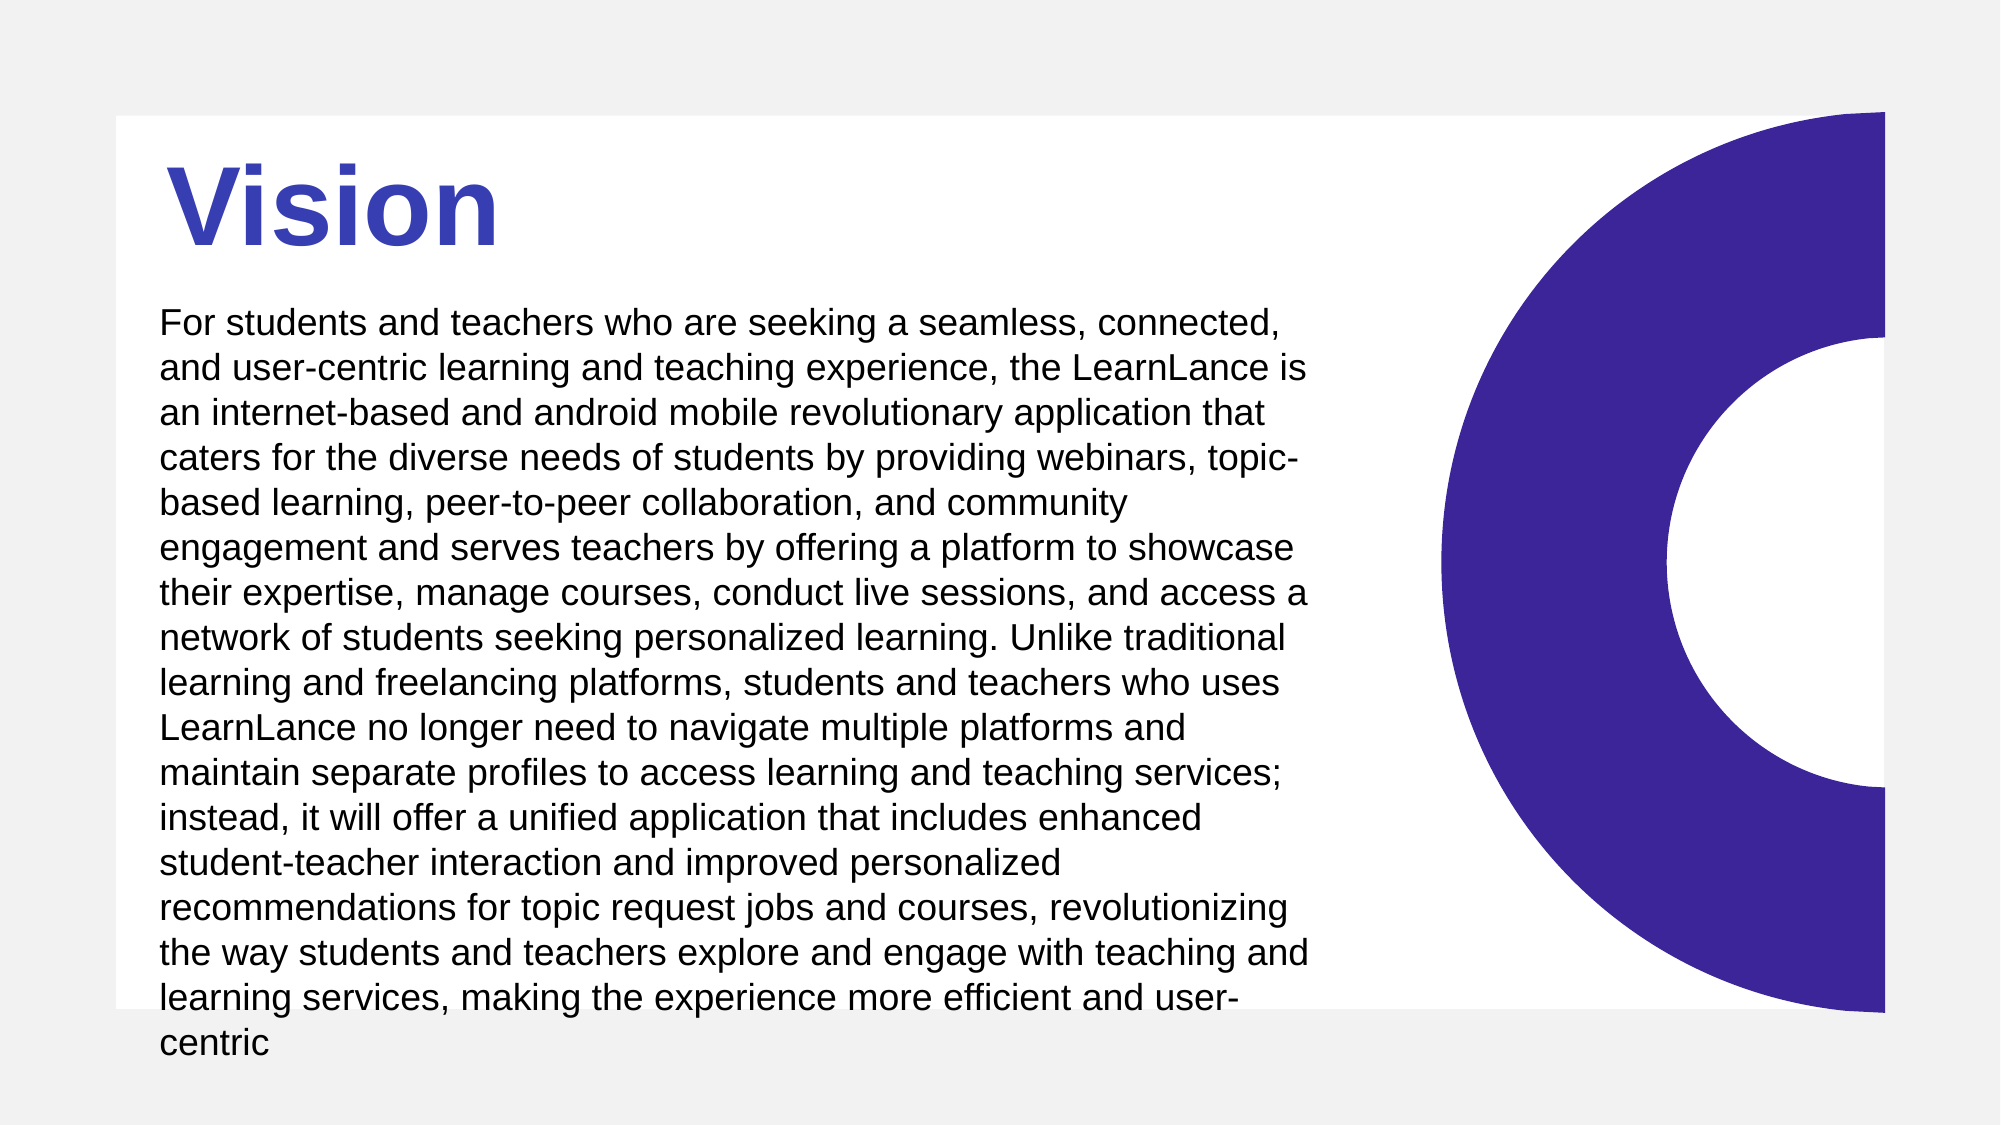

Vision
For students and teachers who are seeking a seamless, connected, and user-centric learning and teaching experience, the LearnLance is an internet-based and android mobile revolutionary application that caters for the diverse needs of students by providing webinars, topic-based learning, peer-to-peer collaboration, and community engagement and serves teachers by offering a platform to showcase their expertise, manage courses, conduct live sessions, and access a network of students seeking personalized learning. Unlike traditional learning and freelancing platforms, students and teachers who uses LearnLance no longer need to navigate multiple platforms and maintain separate profiles to access learning and teaching services; instead, it will offer a unified application that includes enhanced student-teacher interaction and improved personalized recommendations for topic request jobs and courses, revolutionizing the way students and teachers explore and engage with teaching and learning services, making the experience more efficient and user-centric